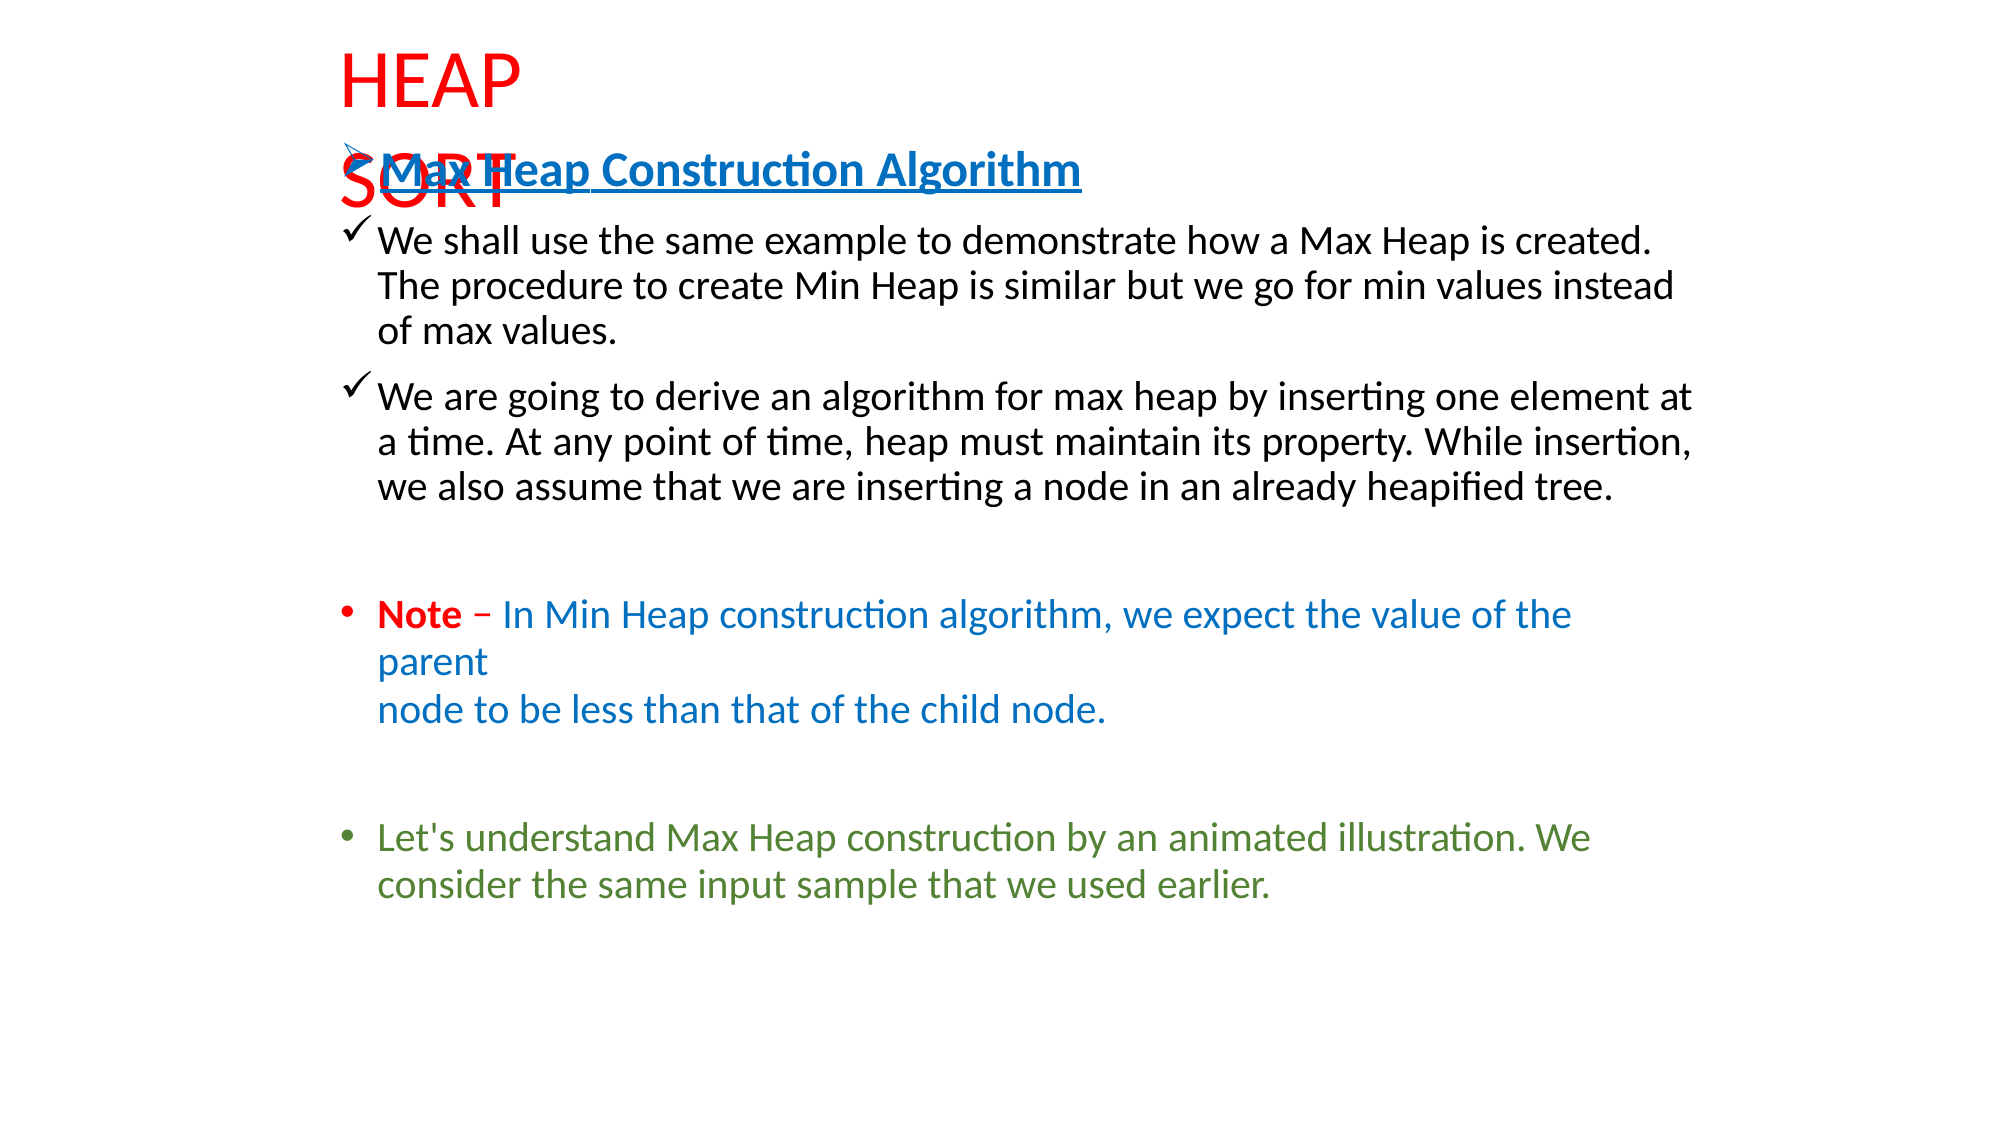

# HEAP SORT
Max Heap Construction Algorithm
We shall use the same example to demonstrate how a Max Heap is created. The procedure to create Min Heap is similar but we go for min values instead of max values.
We are going to derive an algorithm for max heap by inserting one element at a time. At any point of time, heap must maintain its property. While insertion, we also assume that we are inserting a node in an already heapified tree.

Note − In Min Heap construction algorithm, we expect the value of the parent
node to be less than that of the child node.

Let's understand Max Heap construction by an animated illustration. We
consider the same input sample that we used earlier.